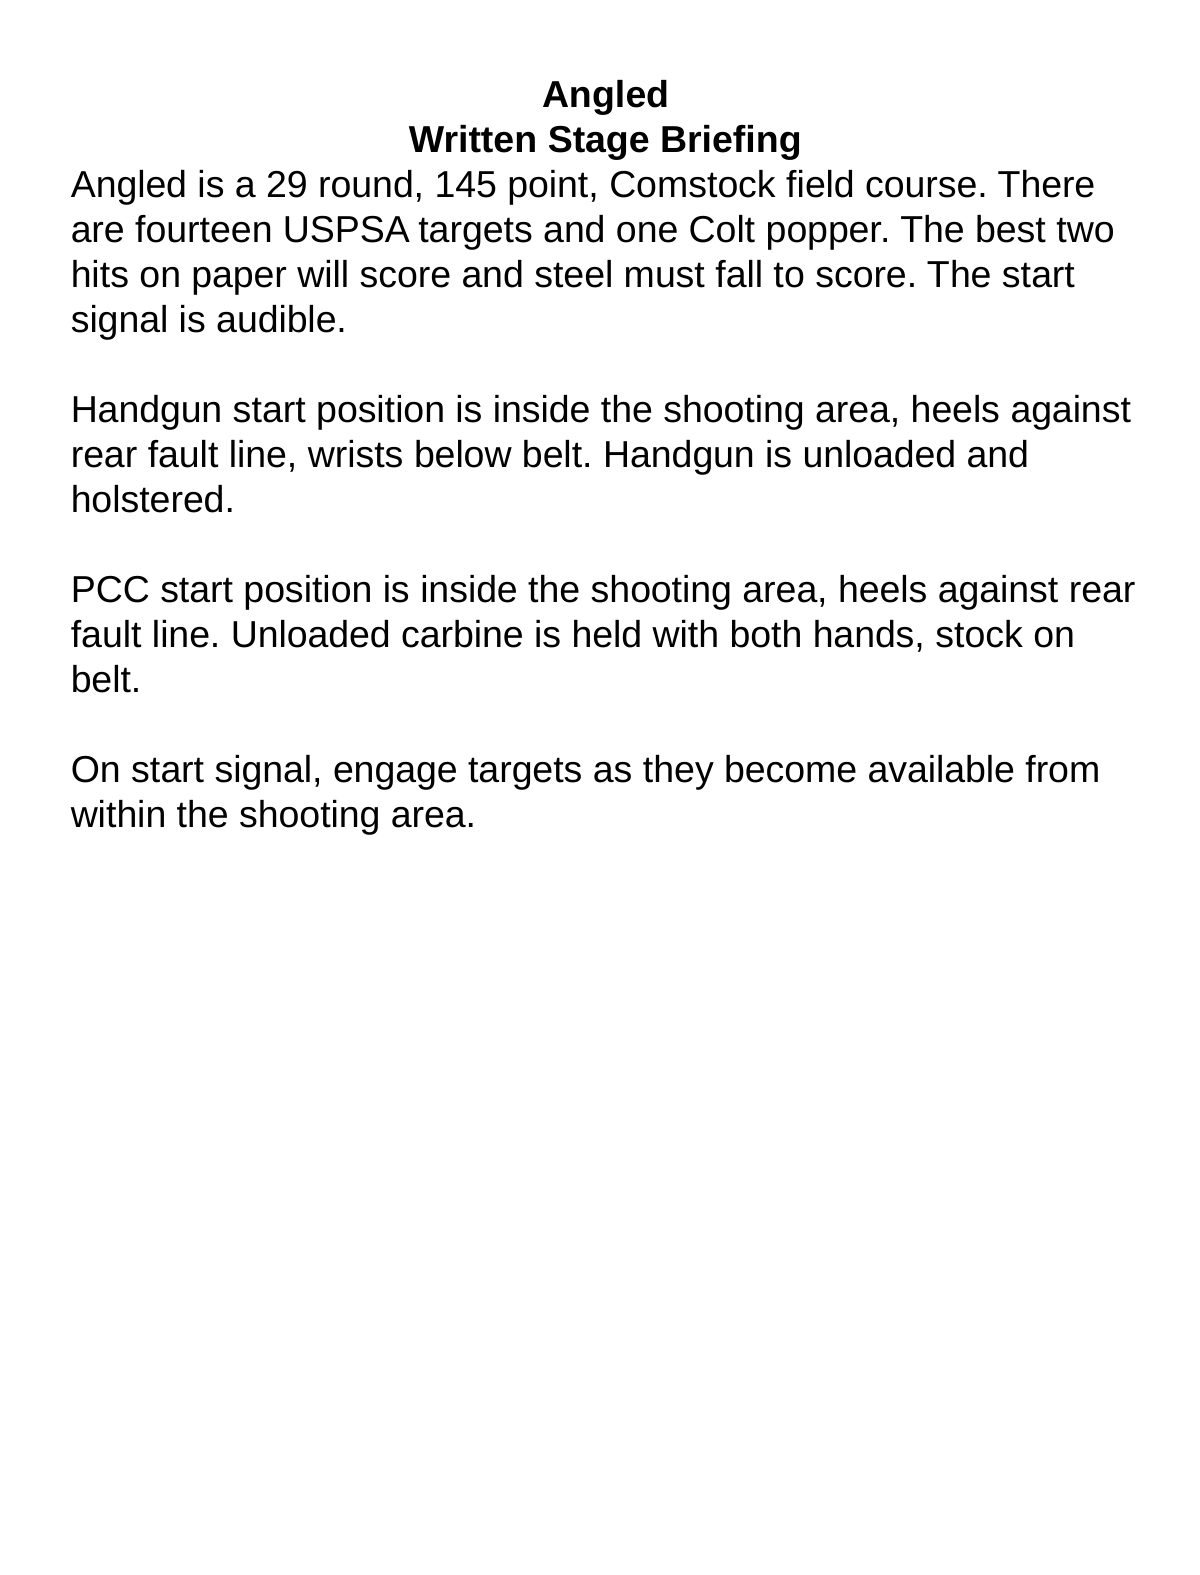

Angled
Written Stage Briefing
Angled is a 29 round, 145 point, Comstock field course. There are fourteen USPSA targets and one Colt popper. The best two hits on paper will score and steel must fall to score. The start signal is audible.

Handgun start position is inside the shooting area, heels against rear fault line, wrists below belt. Handgun is unloaded and holstered.

PCC start position is inside the shooting area, heels against rear fault line. Unloaded carbine is held with both hands, stock on belt.

On start signal, engage targets as they become available from within the shooting area.